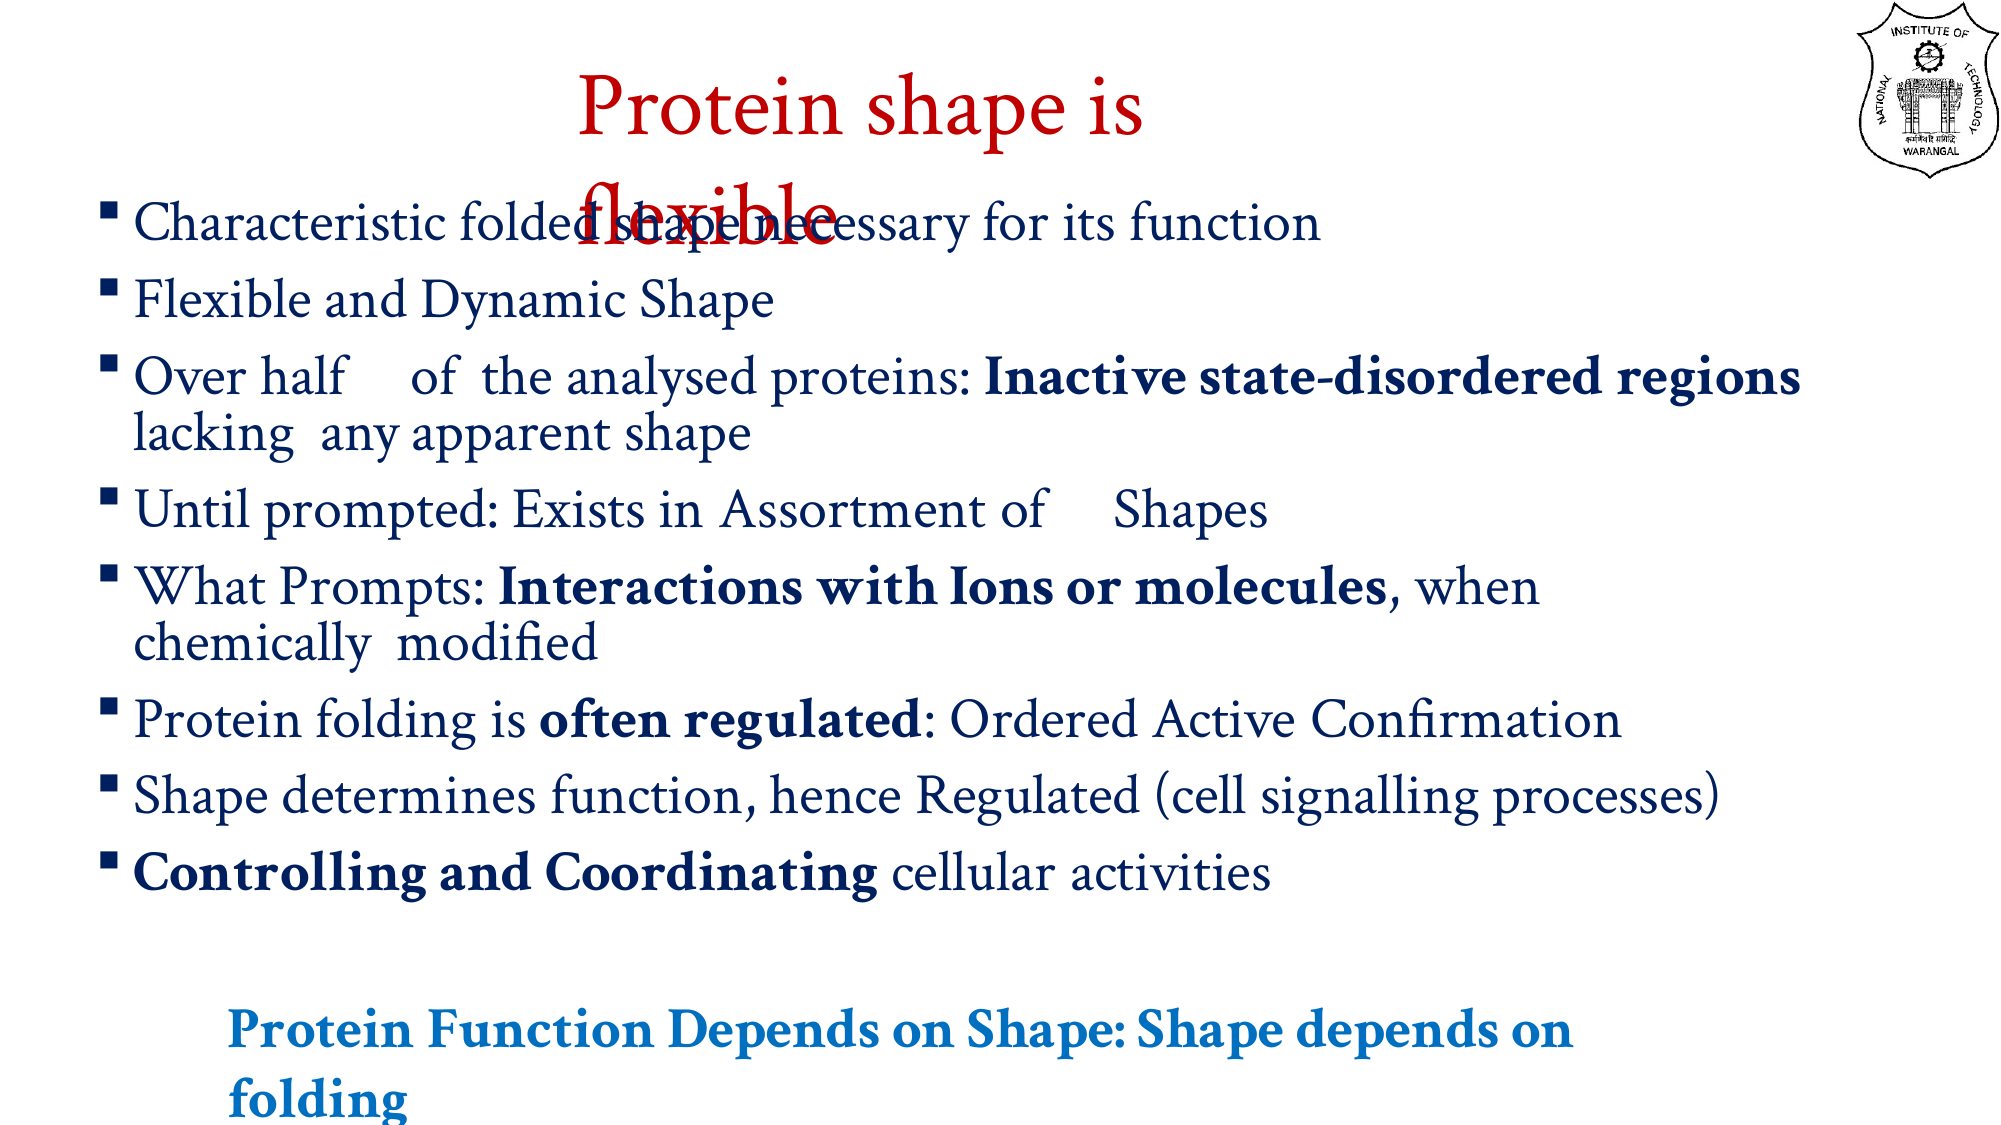

# Protein shape is flexible
Characteristic folded shape necessary for its function
Flexible and Dynamic Shape
Over half	of	the analysed proteins: Inactive state-disordered regions lacking  any apparent shape
Until prompted: Exists in Assortment of	Shapes
What Prompts: Interactions with Ions or molecules, when chemically  modified
Protein folding is often regulated: Ordered Active Confirmation
Shape determines function, hence Regulated (cell signalling processes)
Controlling and Coordinating cellular activities

Protein Function Depends on Shape: Shape depends on folding